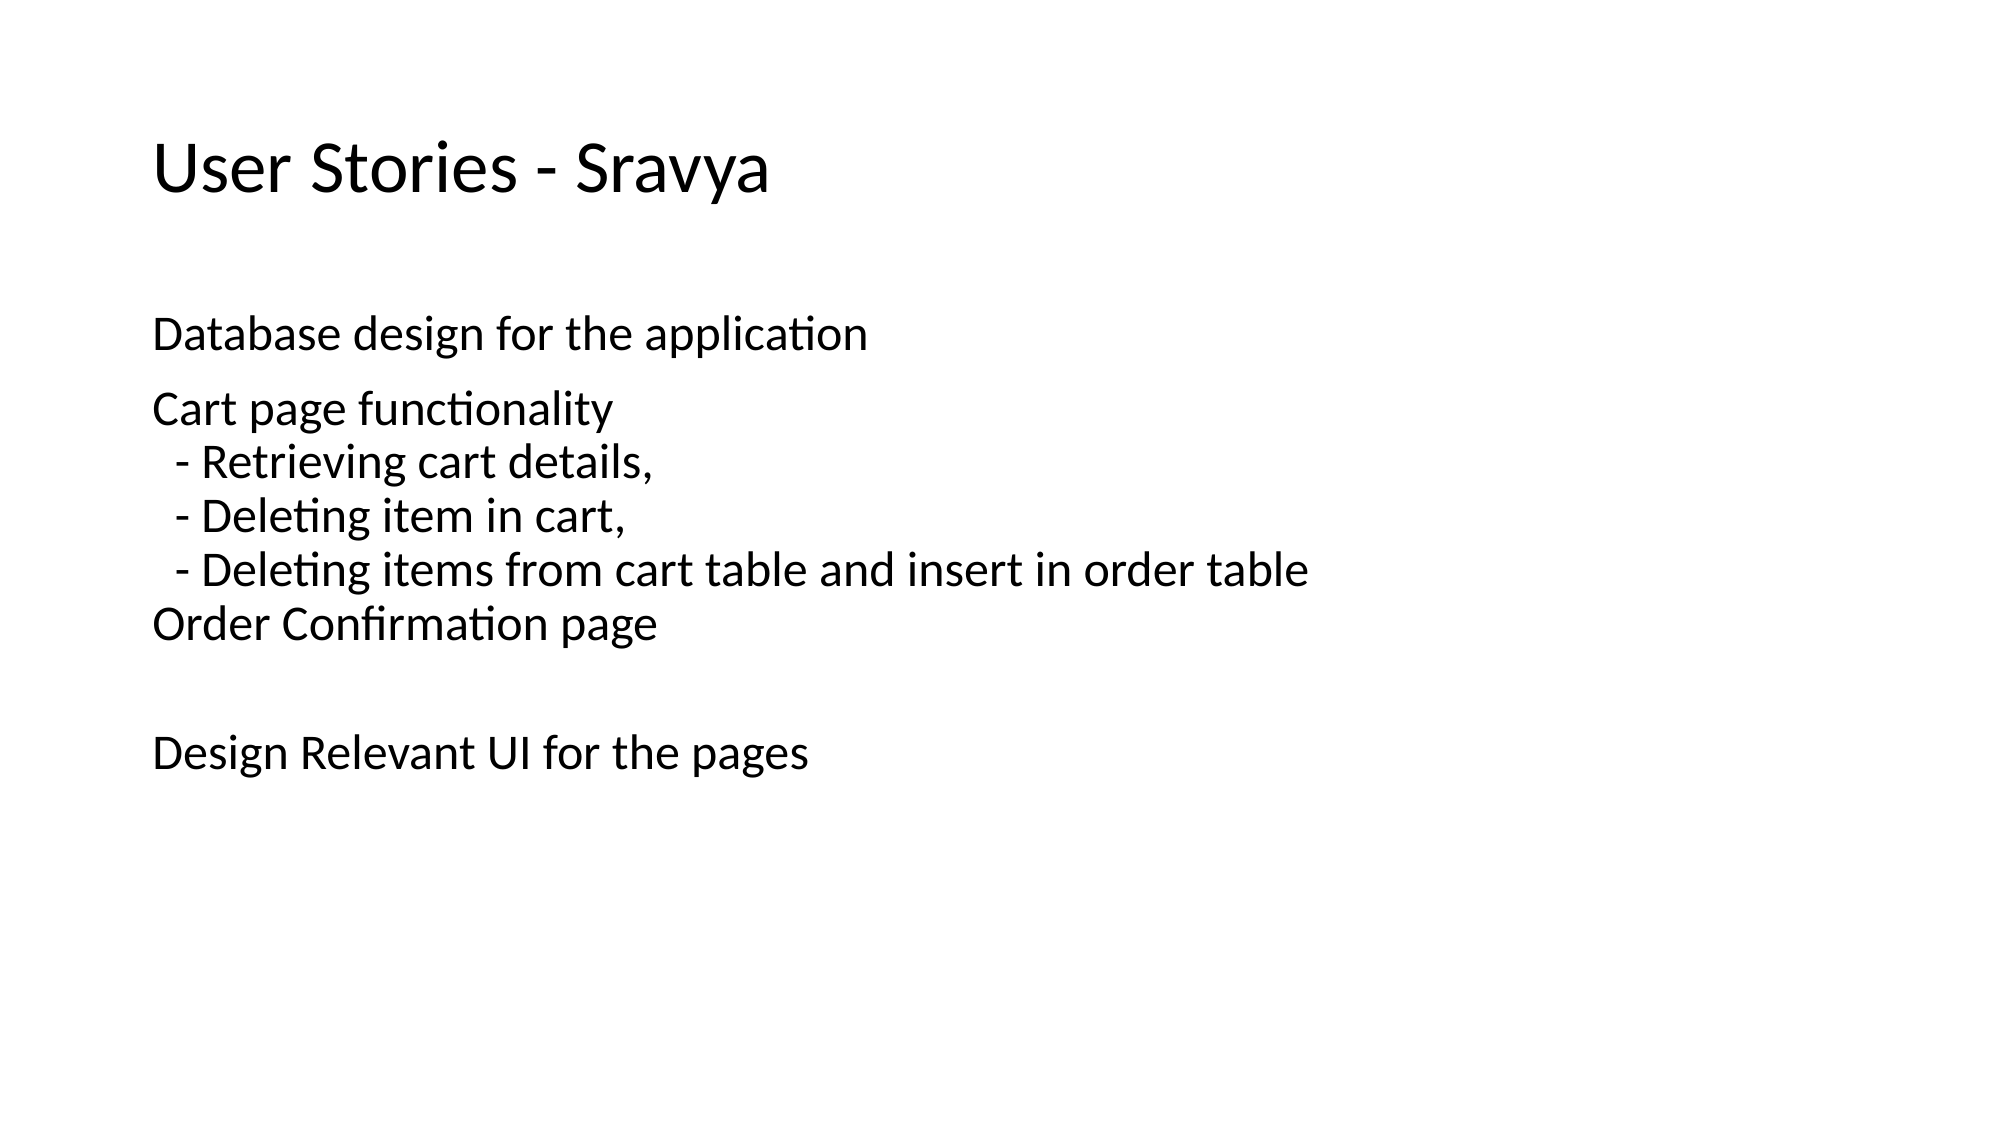

# User Stories - Sravya
Database design for the application
Cart page functionality
  - Retrieving cart details,
  - Deleting item in cart,
  - Deleting items from cart table and insert in order table
Order Confirmation page
Design Relevant UI for the pages